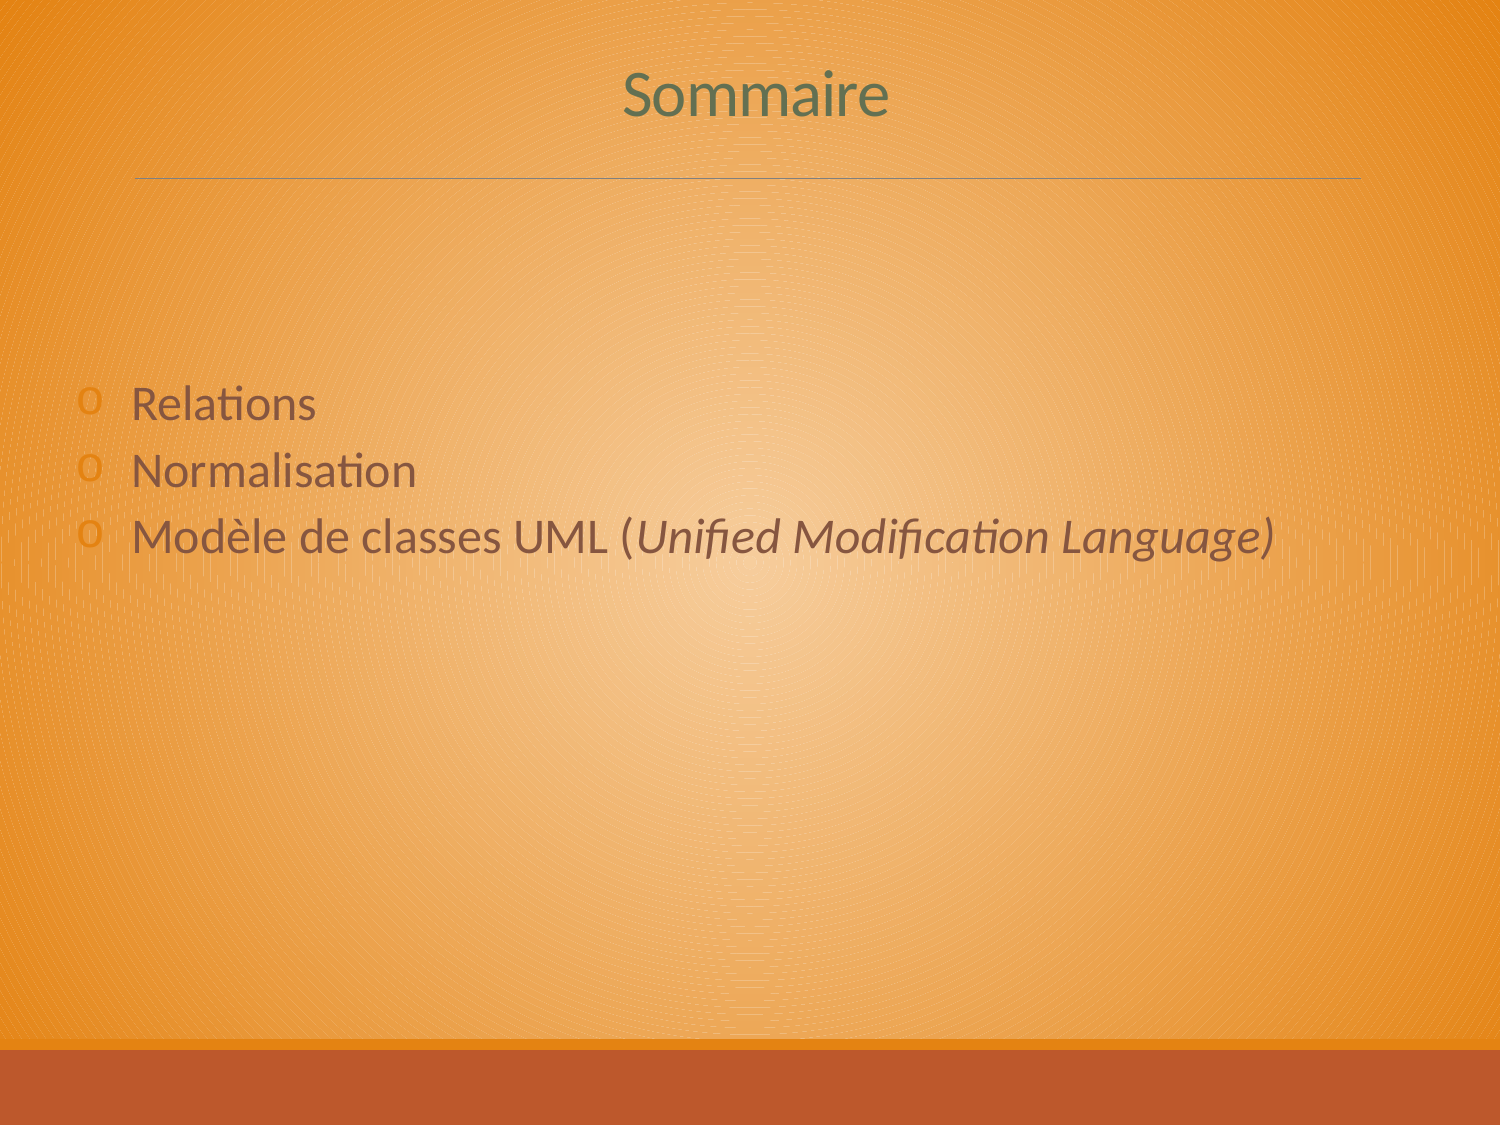

# Sommaire

Relations
Normalisation
Modèle de classes UML (Unified Modification Language)